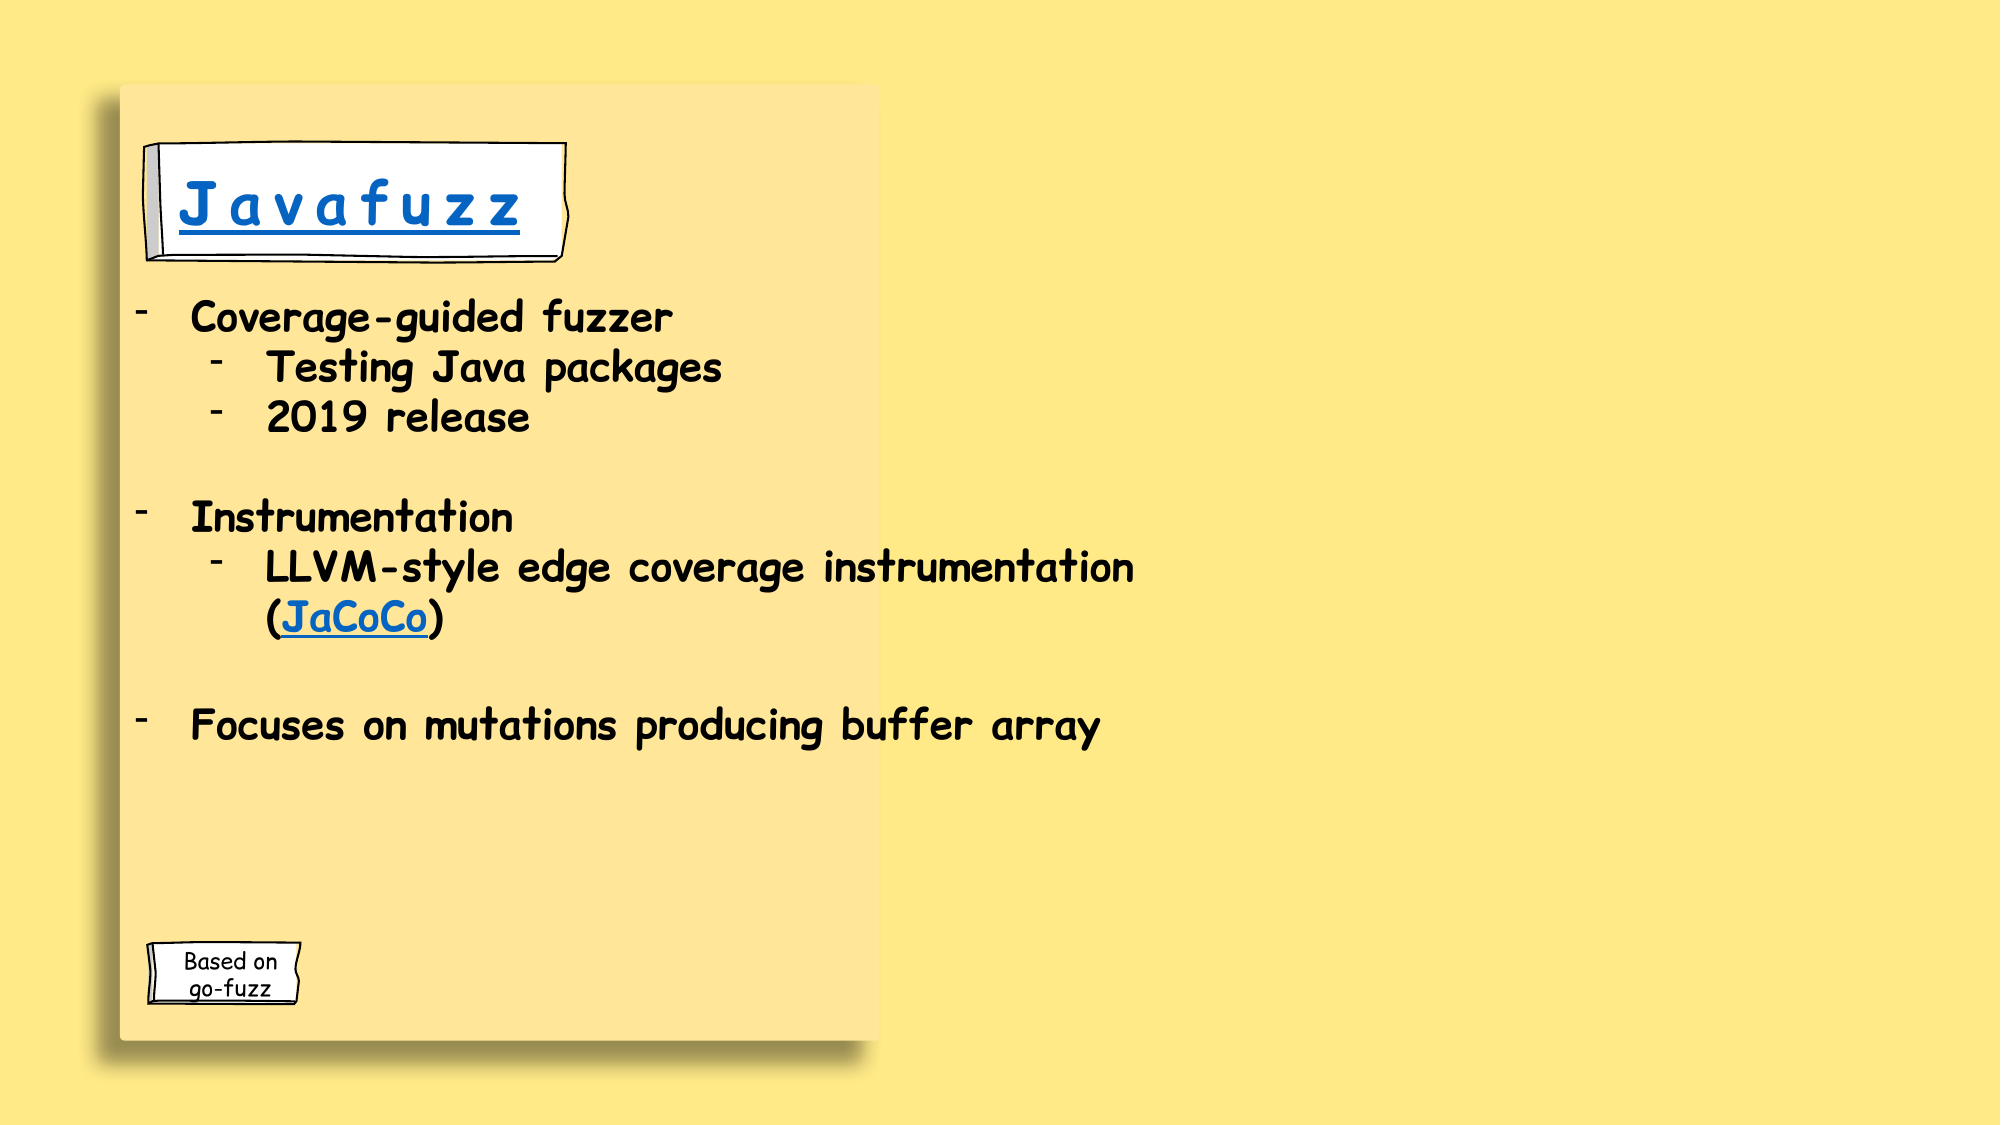

Javafuzz
Based on
go-fuzz

Coverage-guided fuzzer
Testing Java packages
2019 release

Instrumentation
LLVM-style edge coverage instrumentation
(JaCoCo)

Focuses on mutations producing buffer array